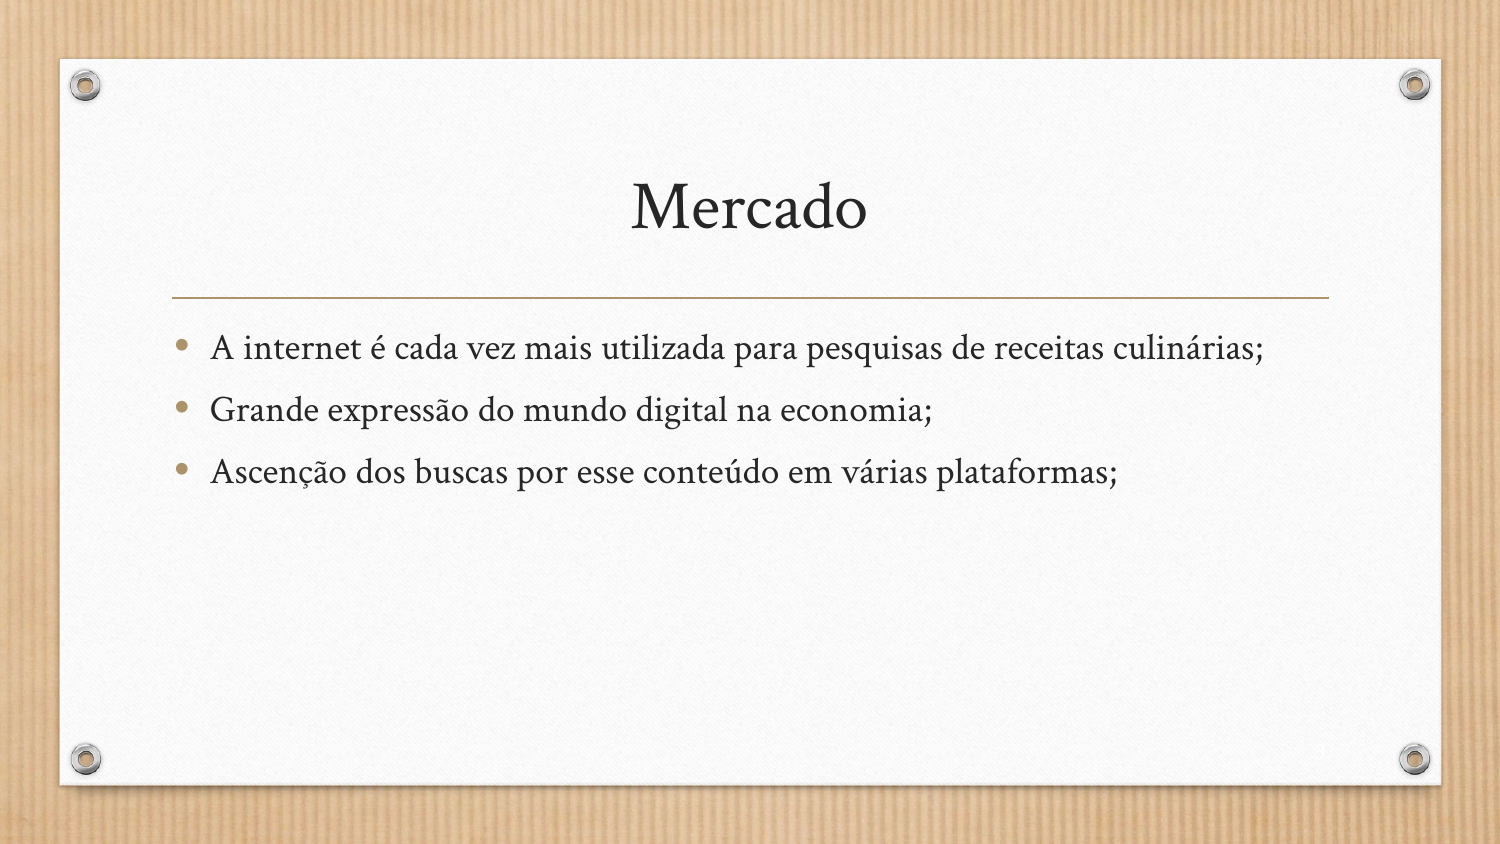

# Mercado
A internet é cada vez mais utilizada para pesquisas de receitas culinárias;
Grande expressão do mundo digital na economia;
Ascenção dos buscas por esse conteúdo em várias plataformas;

3